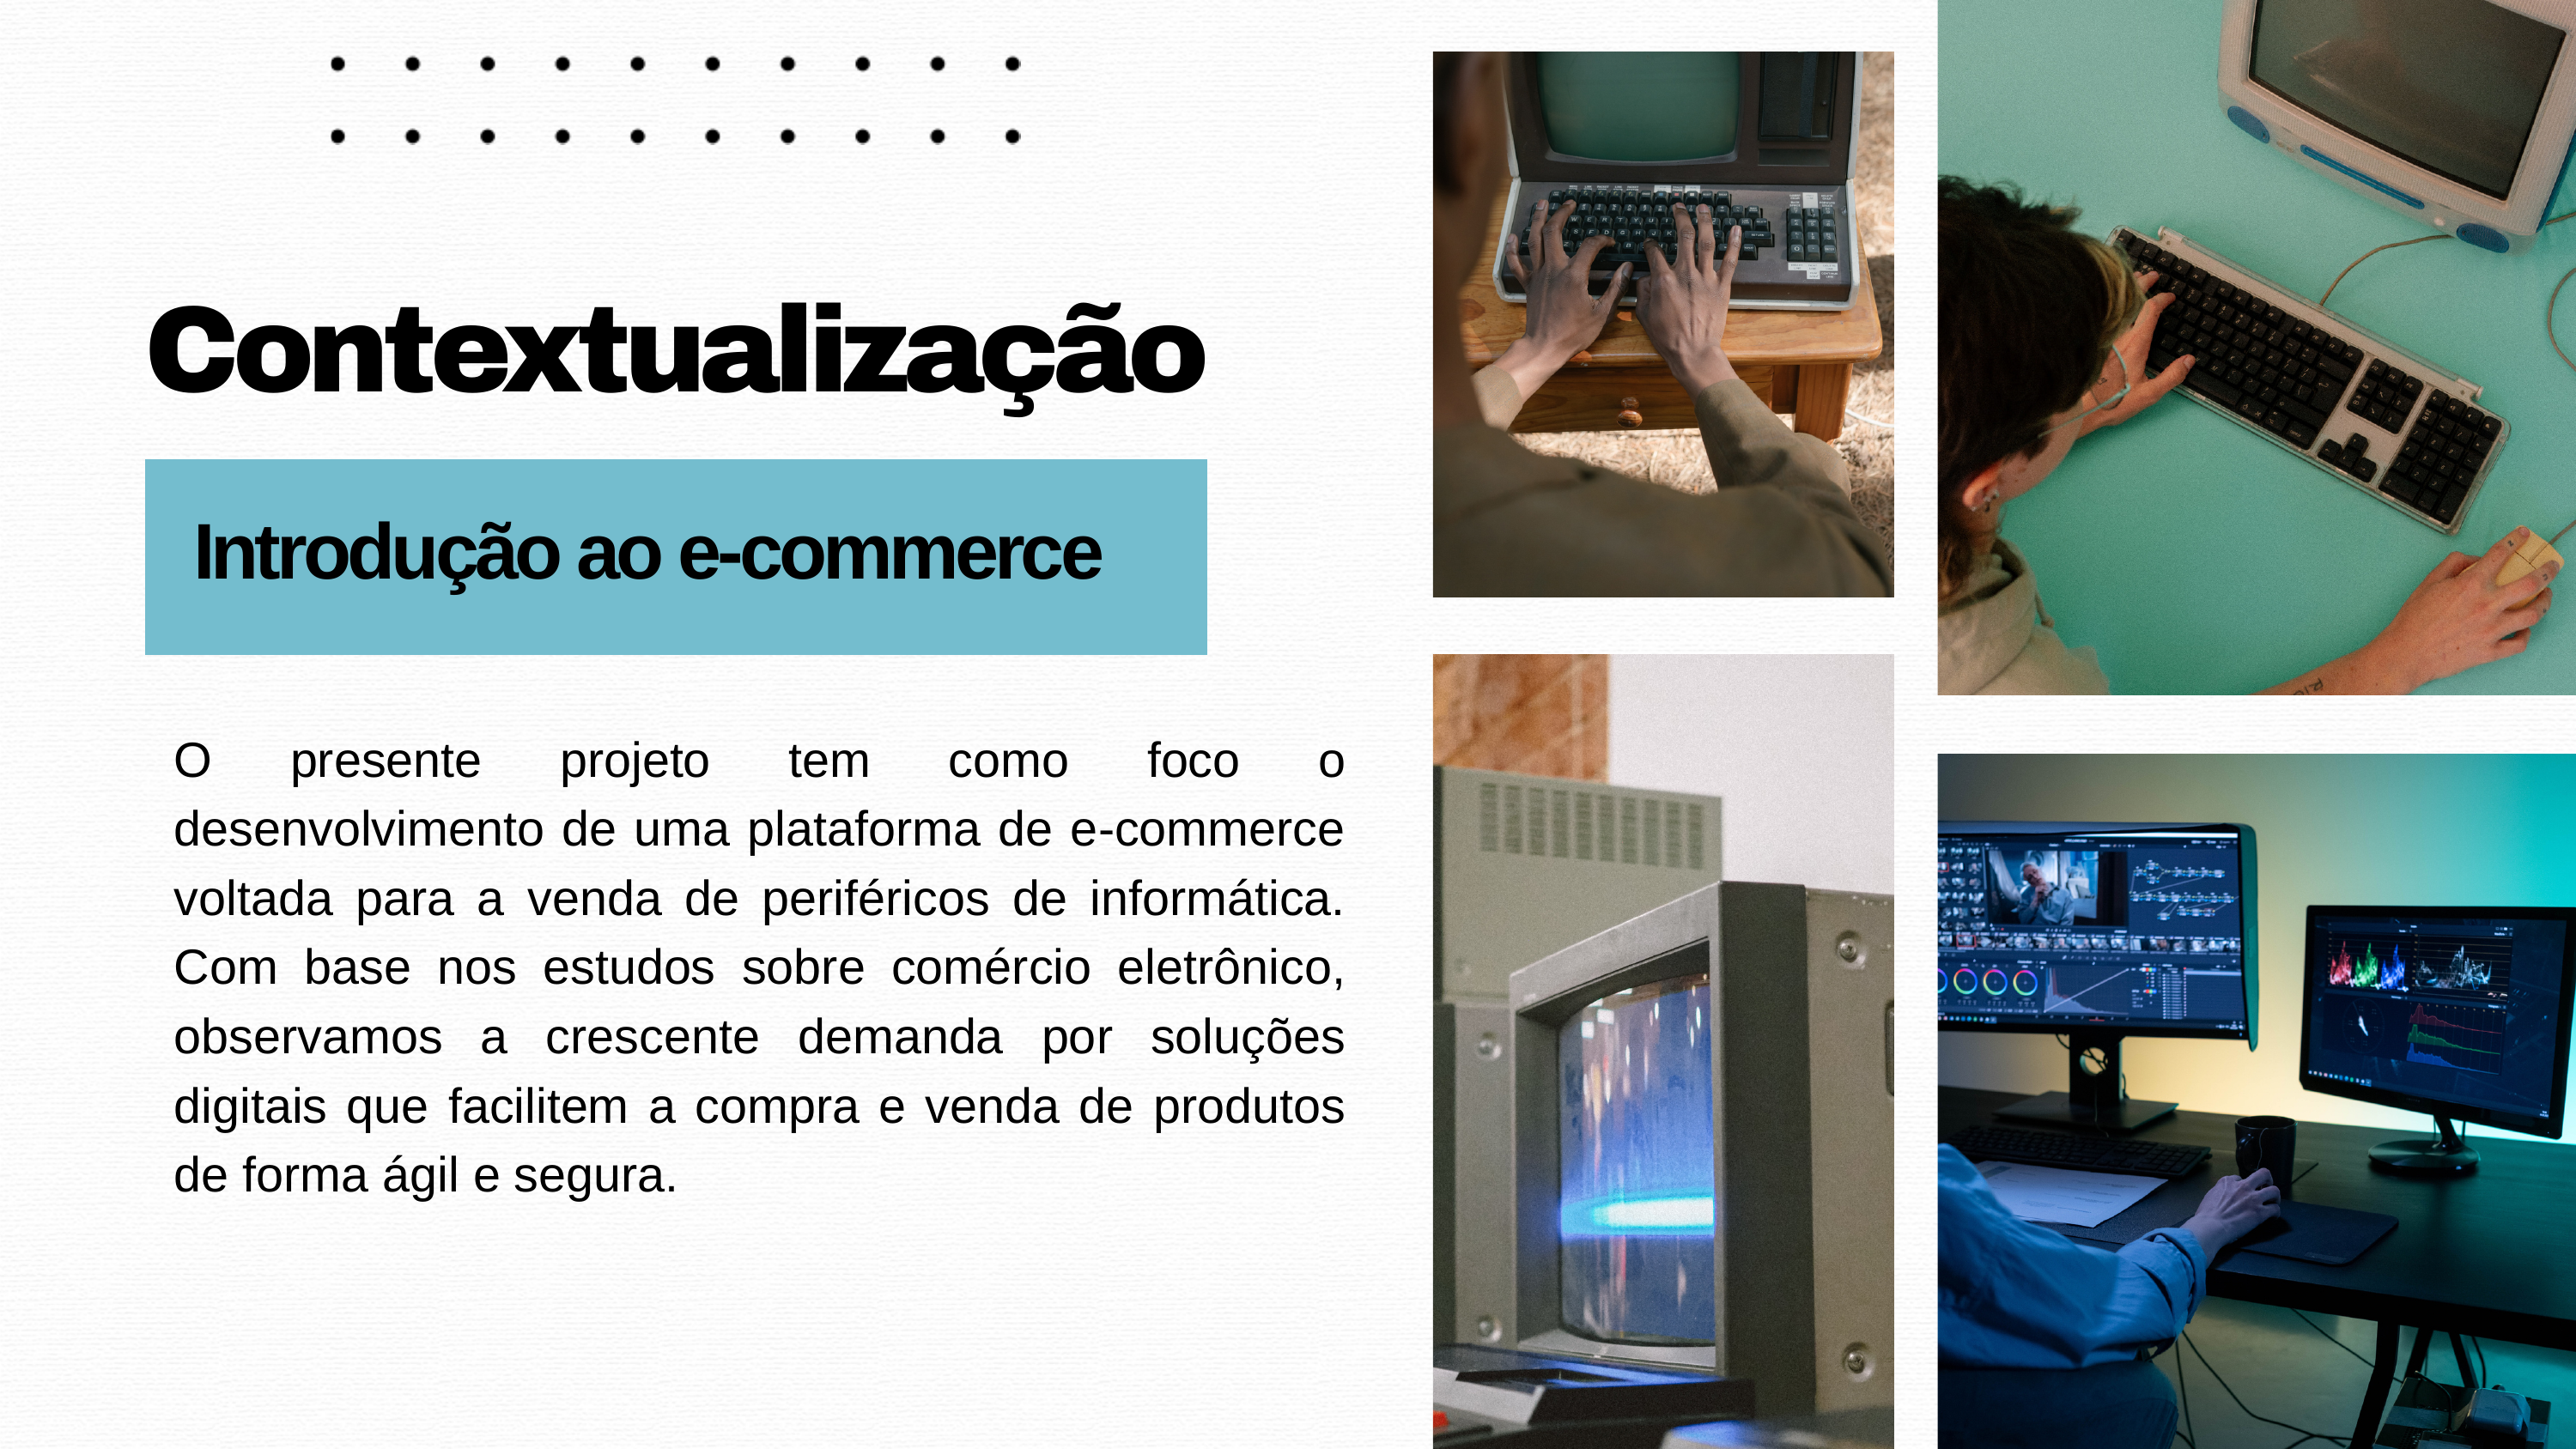

Contextualização

Introdução ao e-commerce

O presente projeto tem como foco o desenvolvimento de uma plataforma de e-commerce voltada para a venda de periféricos de informática. Com base nos estudos sobre comércio eletrônico, observamos a crescente demanda por soluções digitais que facilitem a compra e venda de produtos de forma ágil e segura.